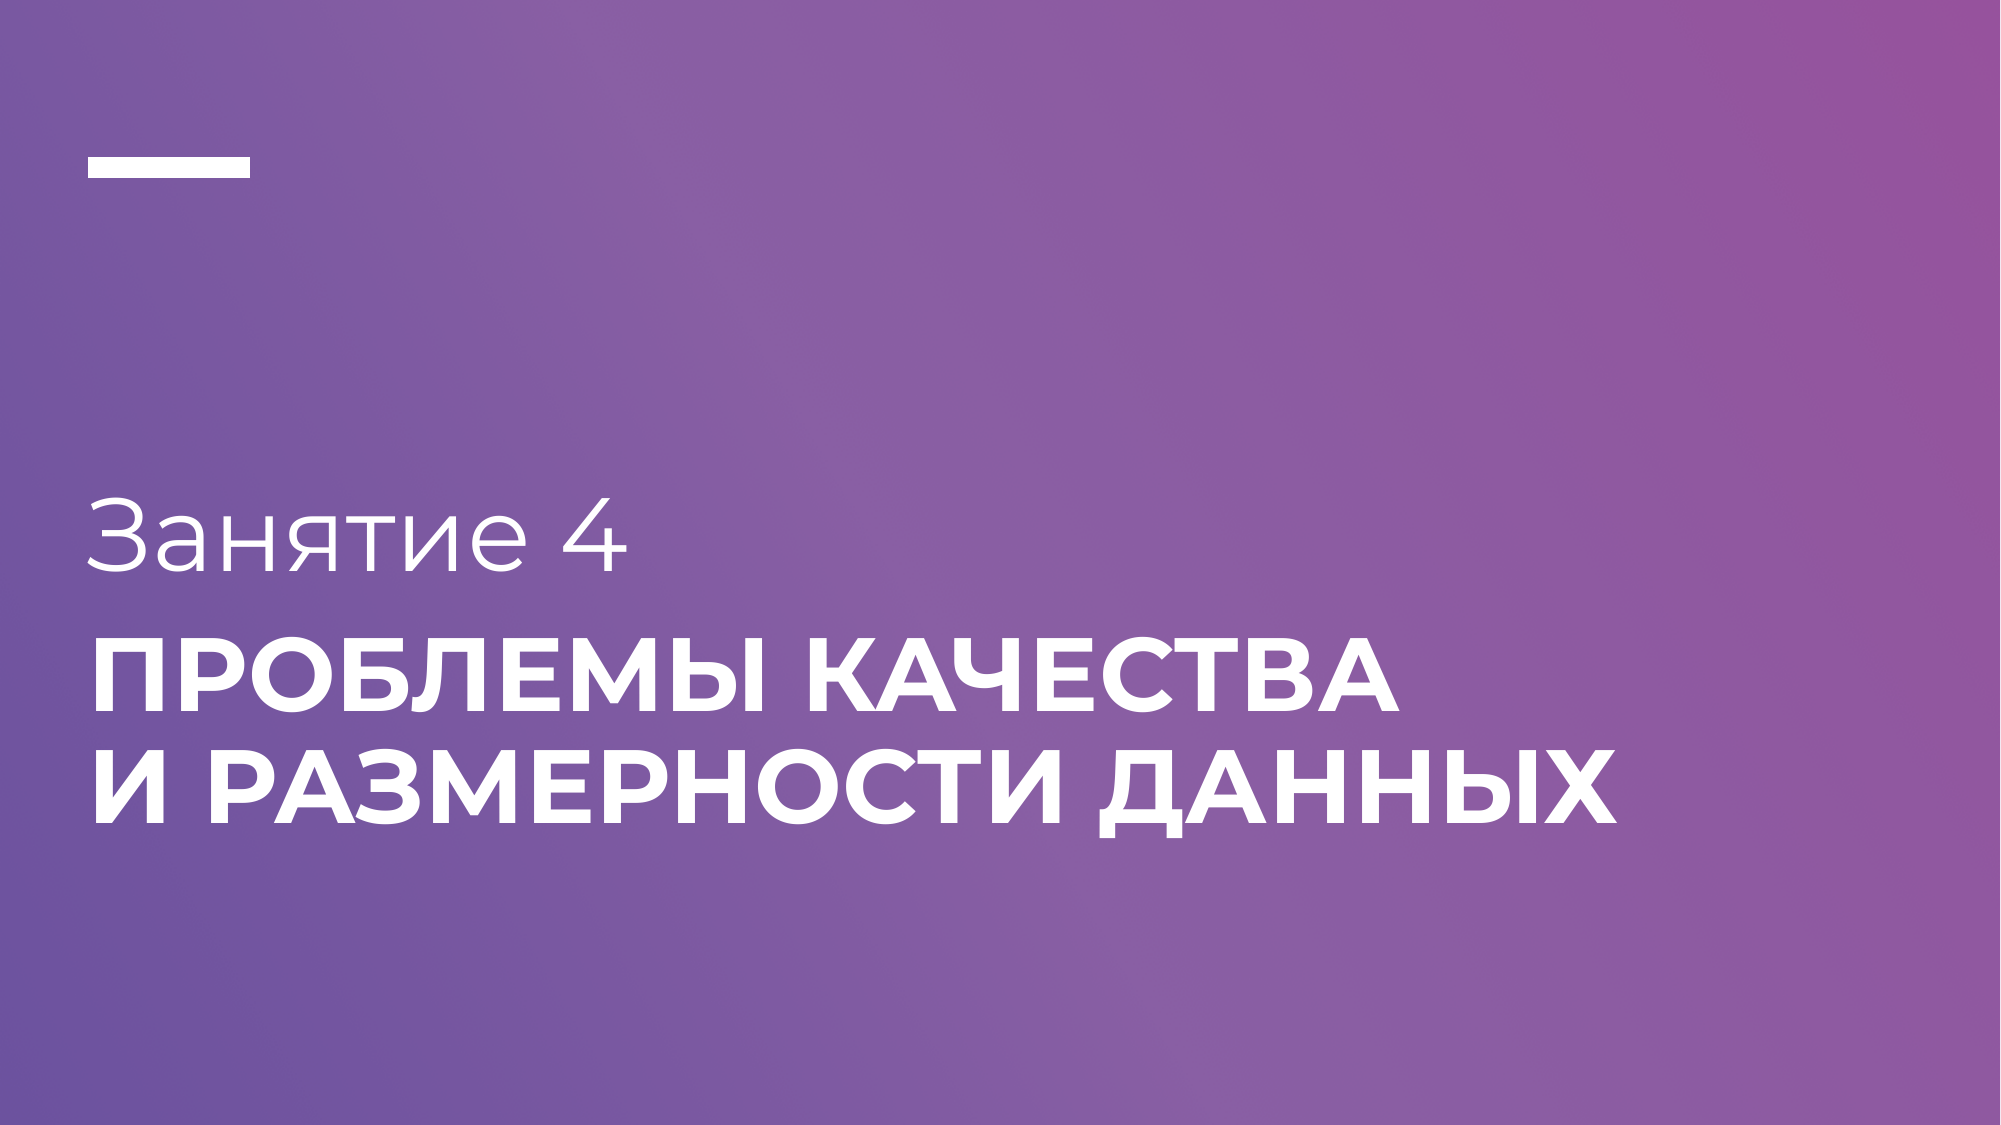

# Занятие 4
ПРОБЛЕМЫ КАЧЕСТВА
И РАЗМЕРНОСТИ ДАННЫХ